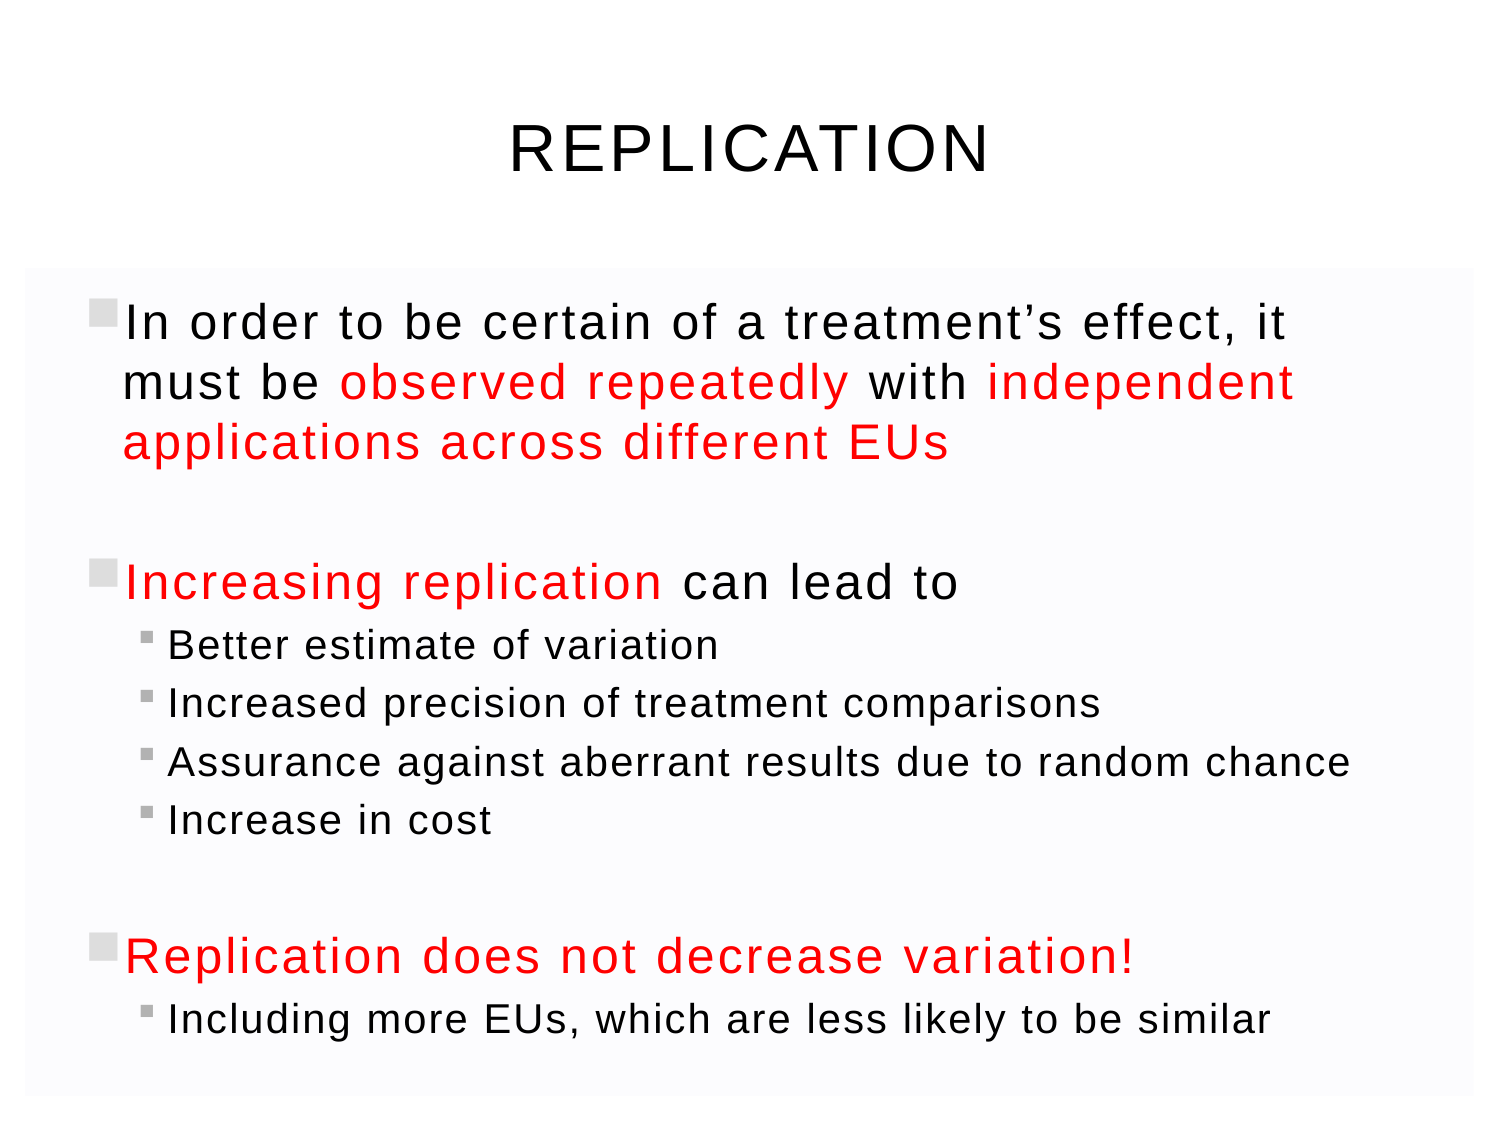

# Replication
In order to be certain of a treatment’s effect, it must be observed repeatedly with independent applications across different EUs

Increasing replication can lead to
Better estimate of variation
Increased precision of treatment comparisons
Assurance against aberrant results due to random chance
Increase in cost

Replication does not decrease variation!
Including more EUs, which are less likely to be similar